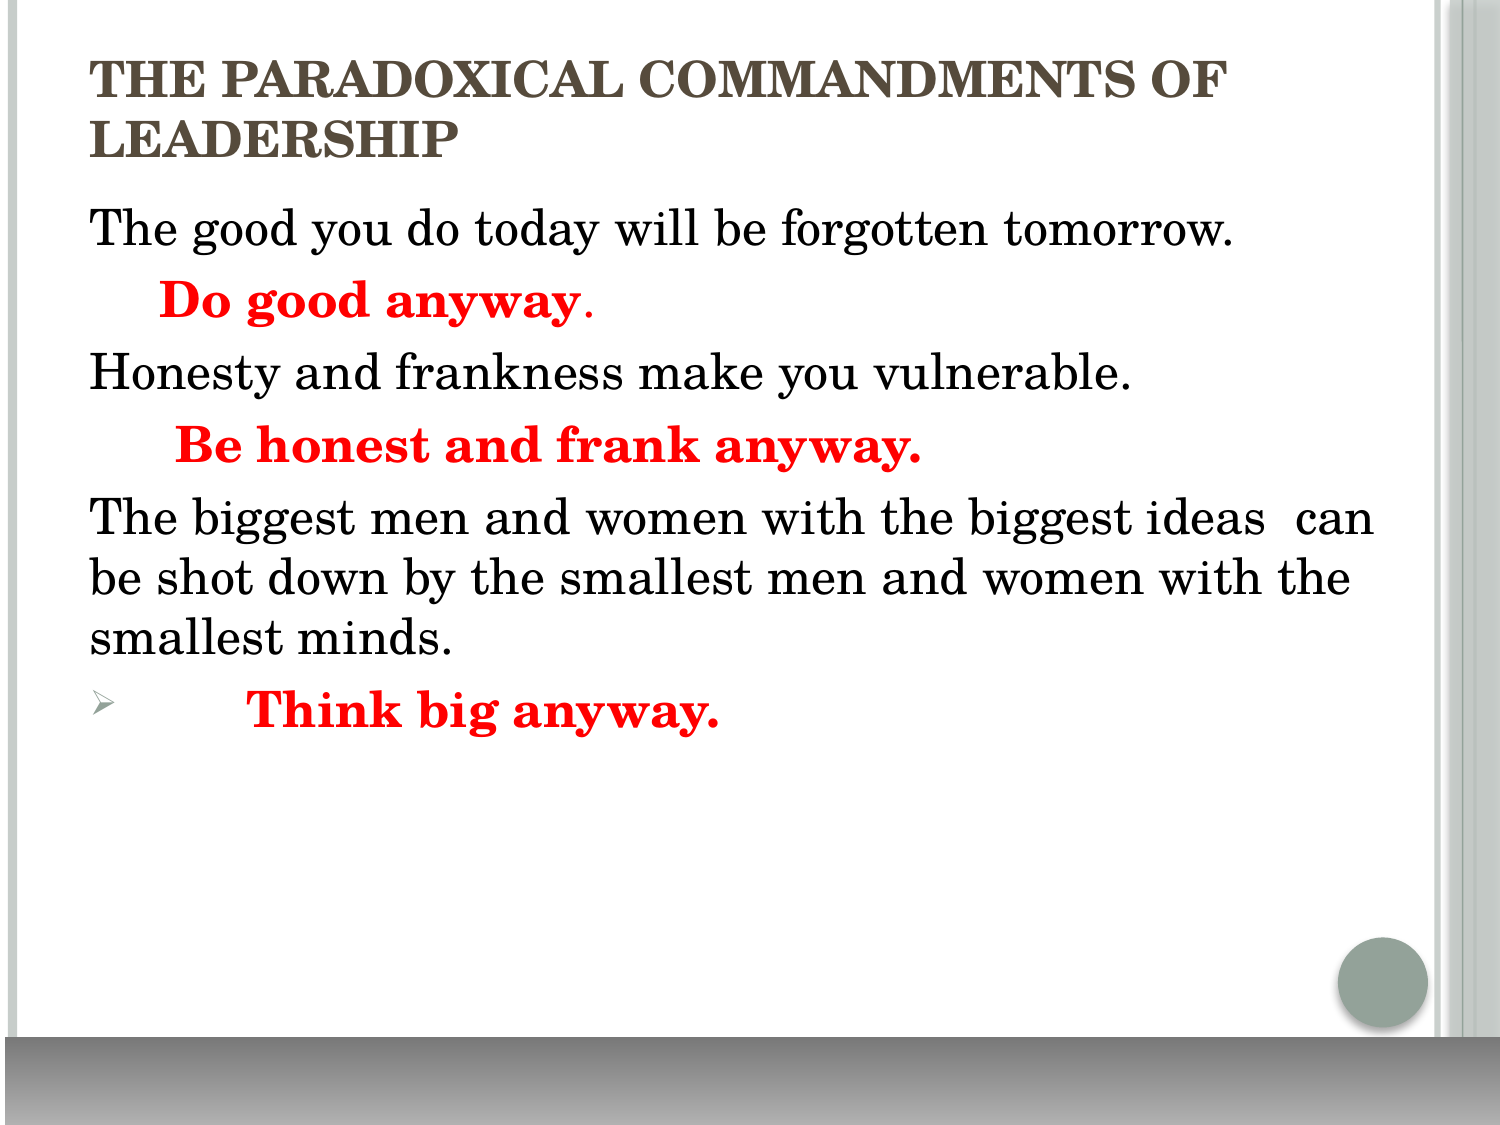

# The Paradoxical Commandments of Leadership
The good you do today will be forgotten tomorrow.
     Do good anyway.
Honesty and frankness make you vulnerable.
      Be honest and frank anyway.
The biggest men and women with the biggest ideas  can be shot down by the smallest men and women with the smallest minds.
        Think big anyway.